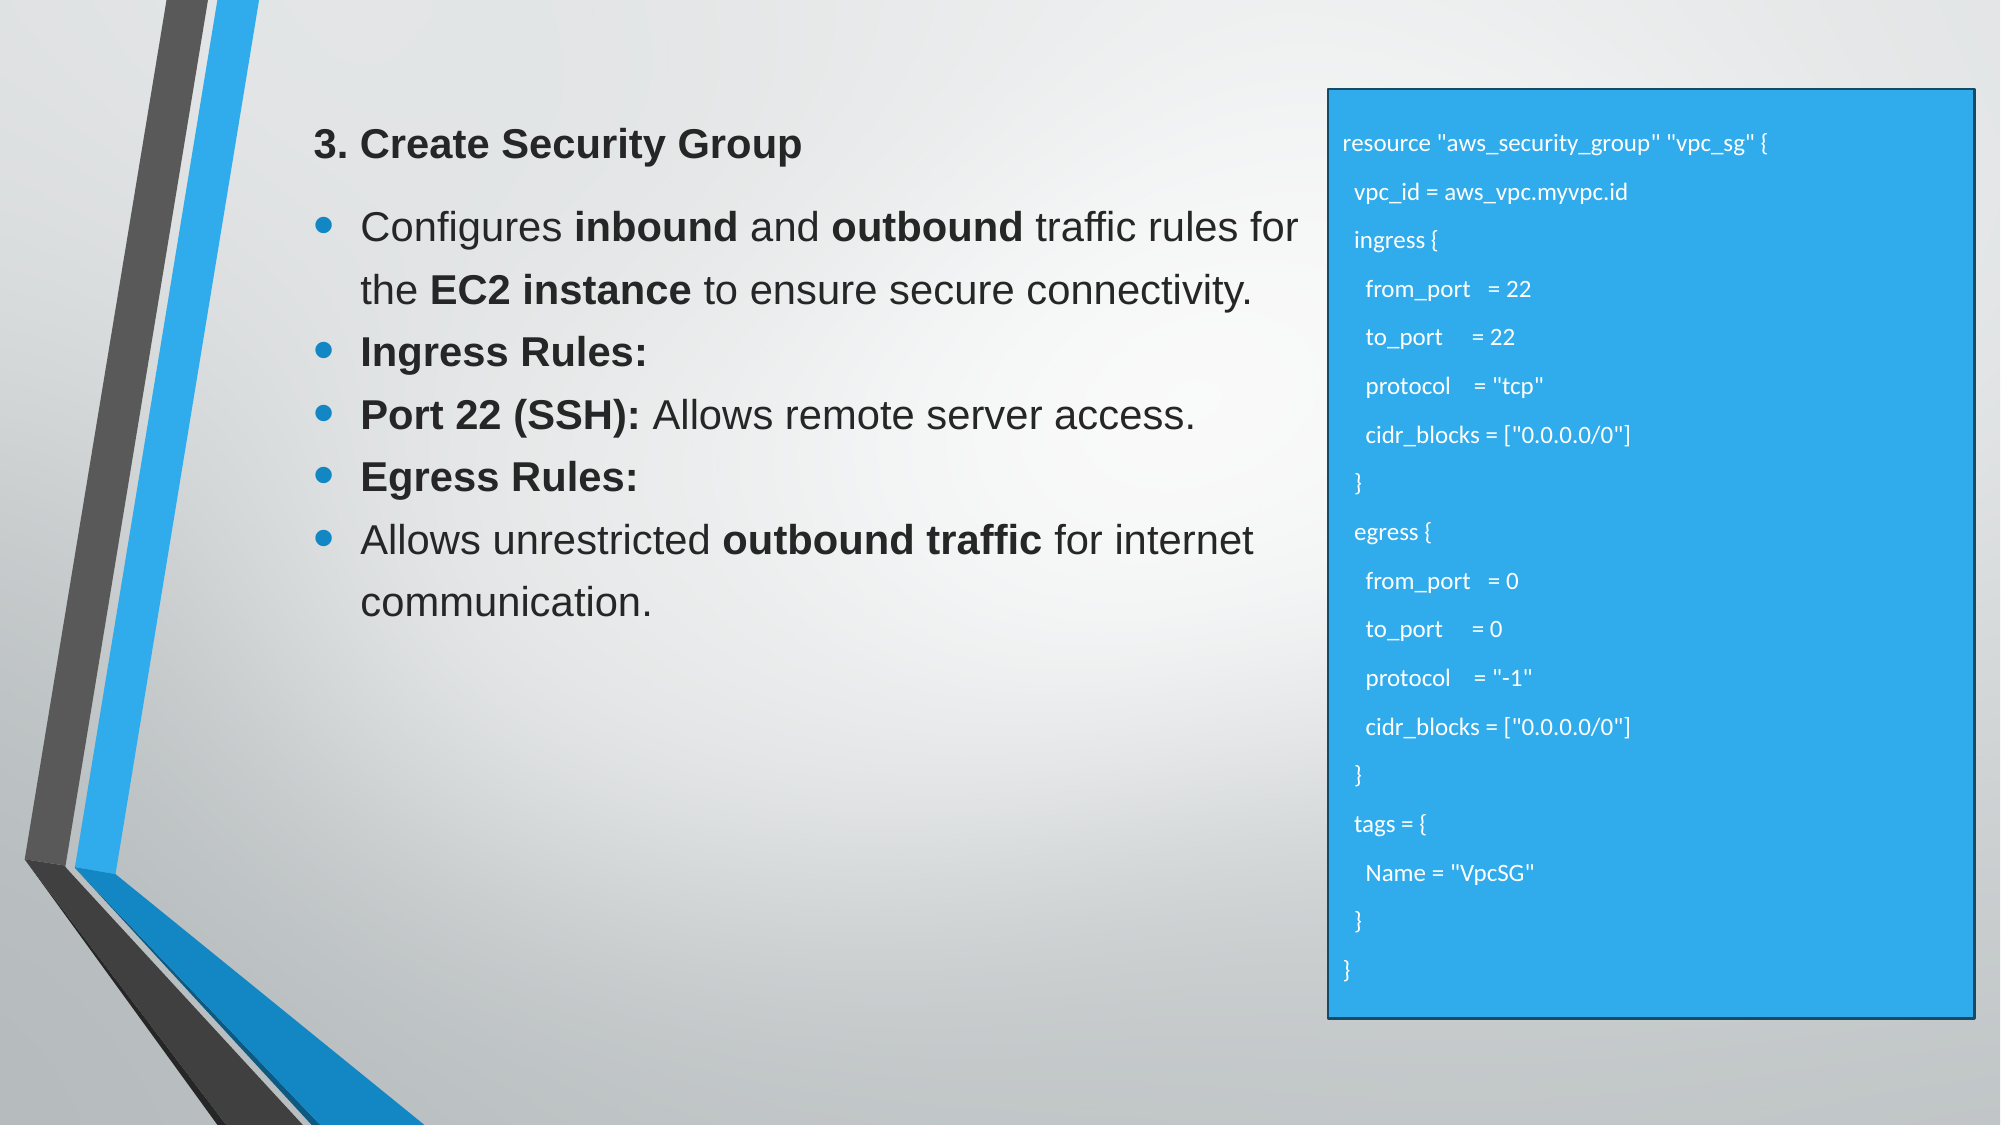

3. Create Security Group
Configures inbound and outbound traffic rules for the EC2 instance to ensure secure connectivity.
Ingress Rules:
Port 22 (SSH): Allows remote server access.
Egress Rules:
Allows unrestricted outbound traffic for internet communication.
resource "aws_security_group" "vpc_sg" {
  vpc_id = aws_vpc.myvpc.id
  ingress {
    from_port   = 22
    to_port     = 22
    protocol    = "tcp"
    cidr_blocks = ["0.0.0.0/0"]
  }
  egress {
    from_port   = 0
    to_port     = 0
    protocol    = "-1"
    cidr_blocks = ["0.0.0.0/0"]
  }
  tags = {
    Name = "VpcSG"
  }
}